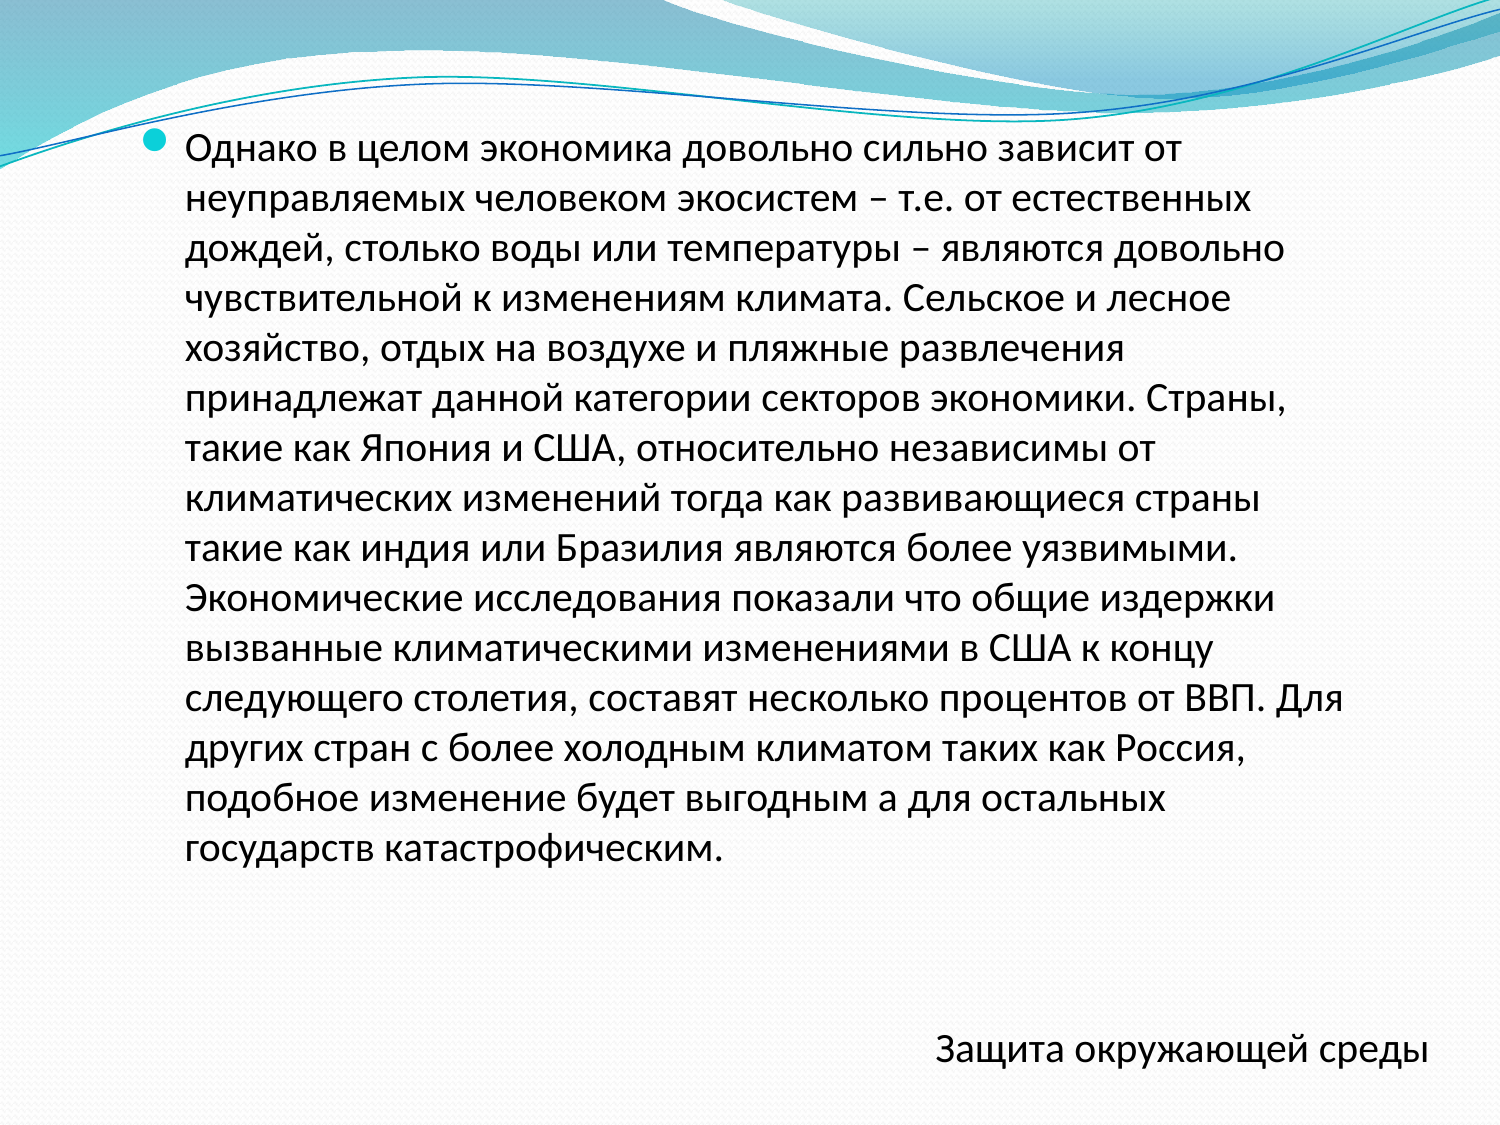

Однако в целом экономика довольно сильно зависит от неуправляемых человеком экосистем – т.е. от естественных дождей, столько воды или температуры – являются довольно чувствительной к изменениям климата. Сельское и лесное хозяйство, отдых на воздухе и пляжные развлечения принадлежат данной категории секторов экономики. Страны, такие как Япония и США, относительно независимы от климатических изменений тогда как развивающиеся страны такие как индия или Бразилия являются более уязвимыми. Экономические исследования показали что общие издержки вызванные климатическими изменениями в США к концу следующего столетия, составят несколько процентов от ВВП. Для других стран с более холодным климатом таких как Россия, подобное изменение будет выгодным а для остальных государств катастрофическим.
Защита окружающей среды